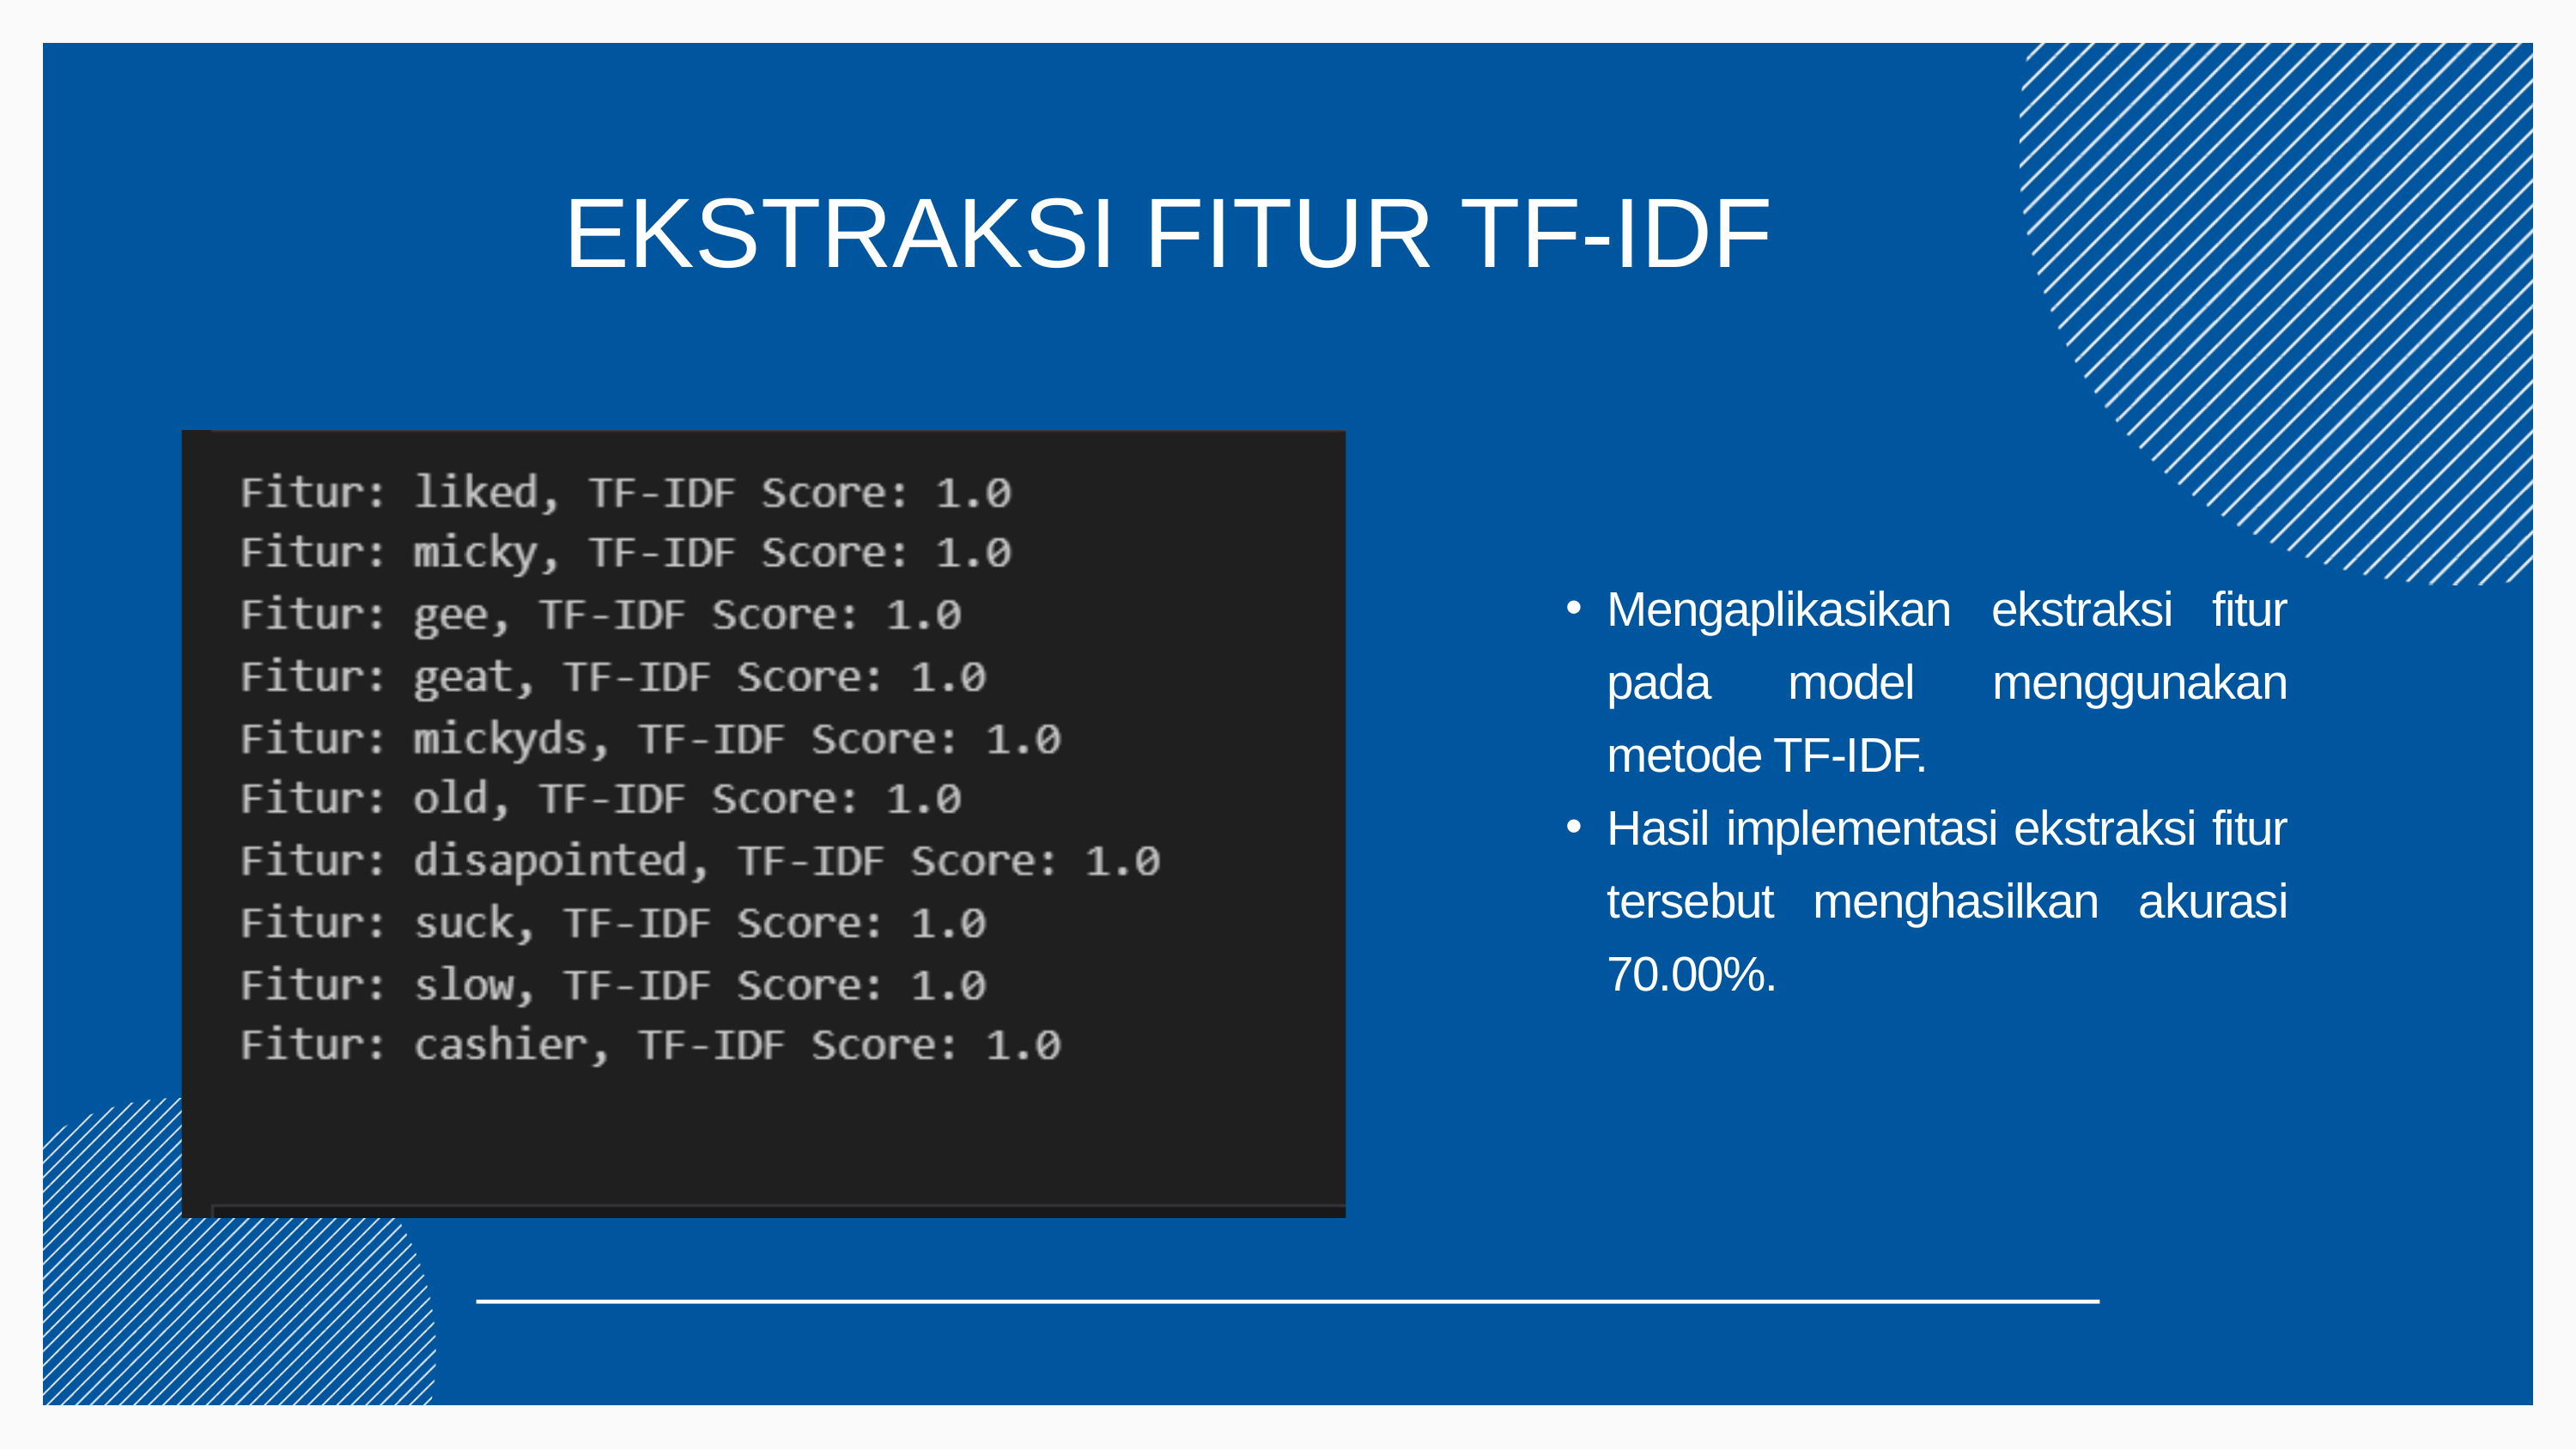

EKSTRAKSI FITUR TF-IDF

Mengaplikasikan ekstraksi fitur pada model menggunakan metode TF-IDF.
Hasil implementasi ekstraksi fitur tersebut menghasilkan akurasi 70.00%.